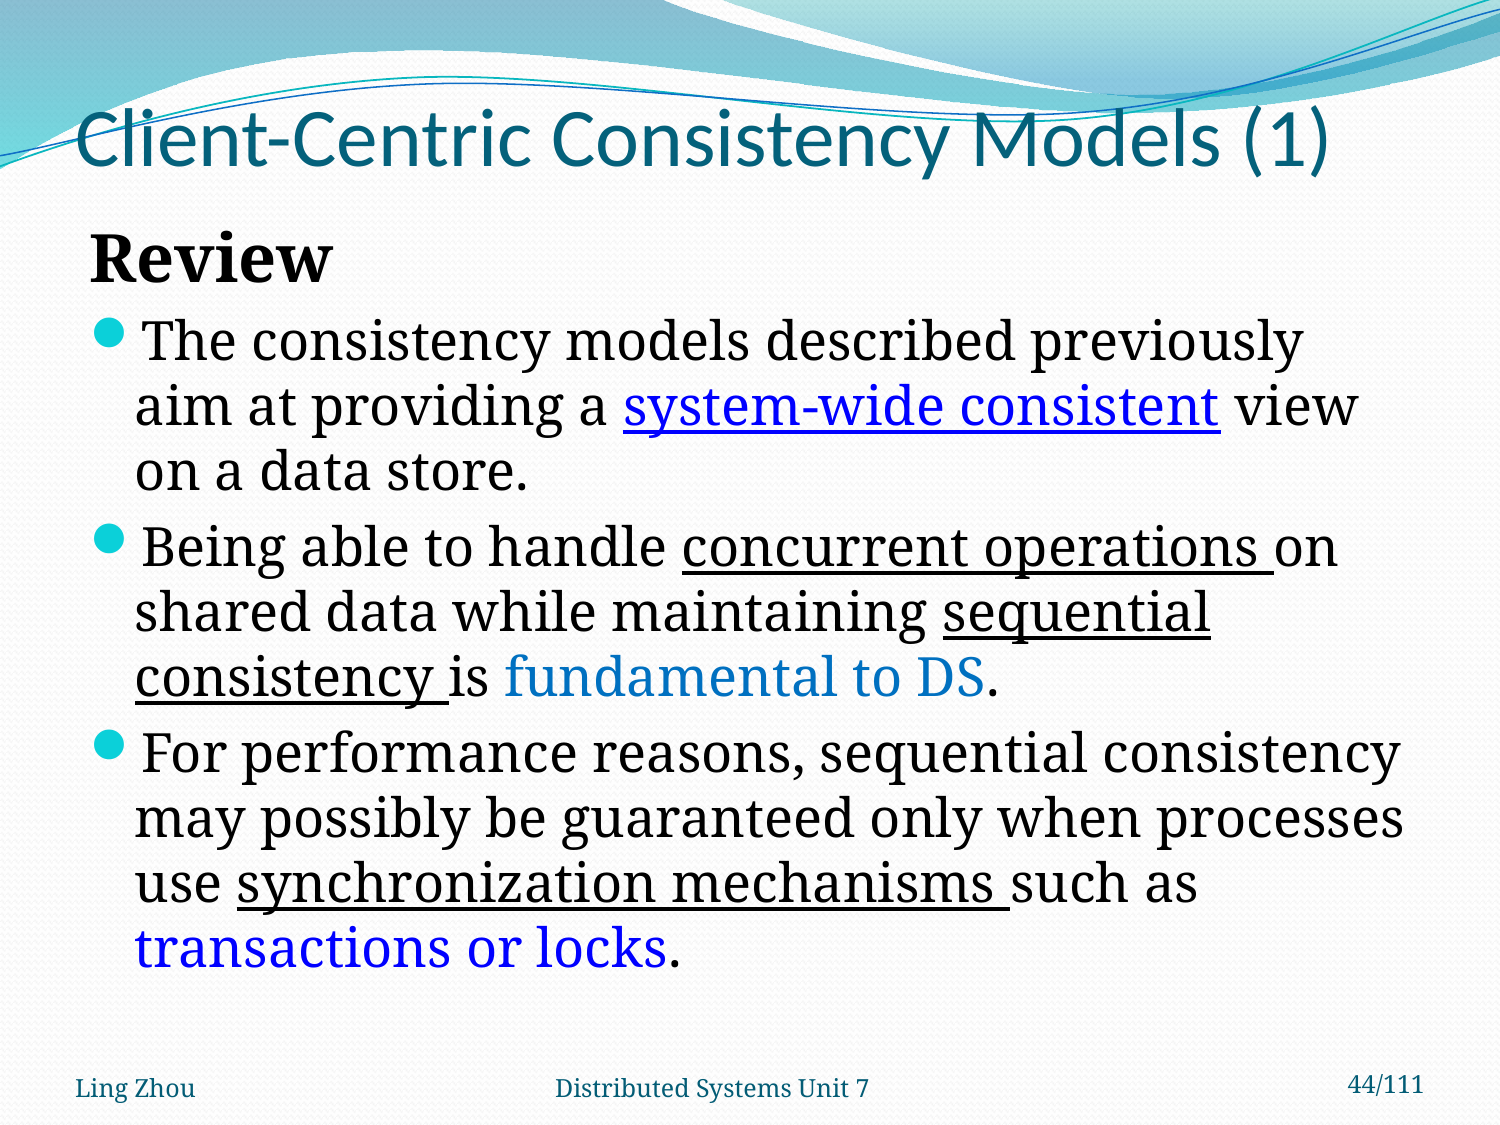

# Client-Centric Consistency Models (1)
Review
The consistency models described previously aim at providing a system-wide consistent view on a data store.
Being able to handle concurrent operations on shared data while maintaining sequential consistency is fundamental to DS.
For performance reasons, sequential consistency may possibly be guaranteed only when processes use synchronization mechanisms such as transactions or locks.

Ling Zhou
Distributed Systems Unit 7
44/111